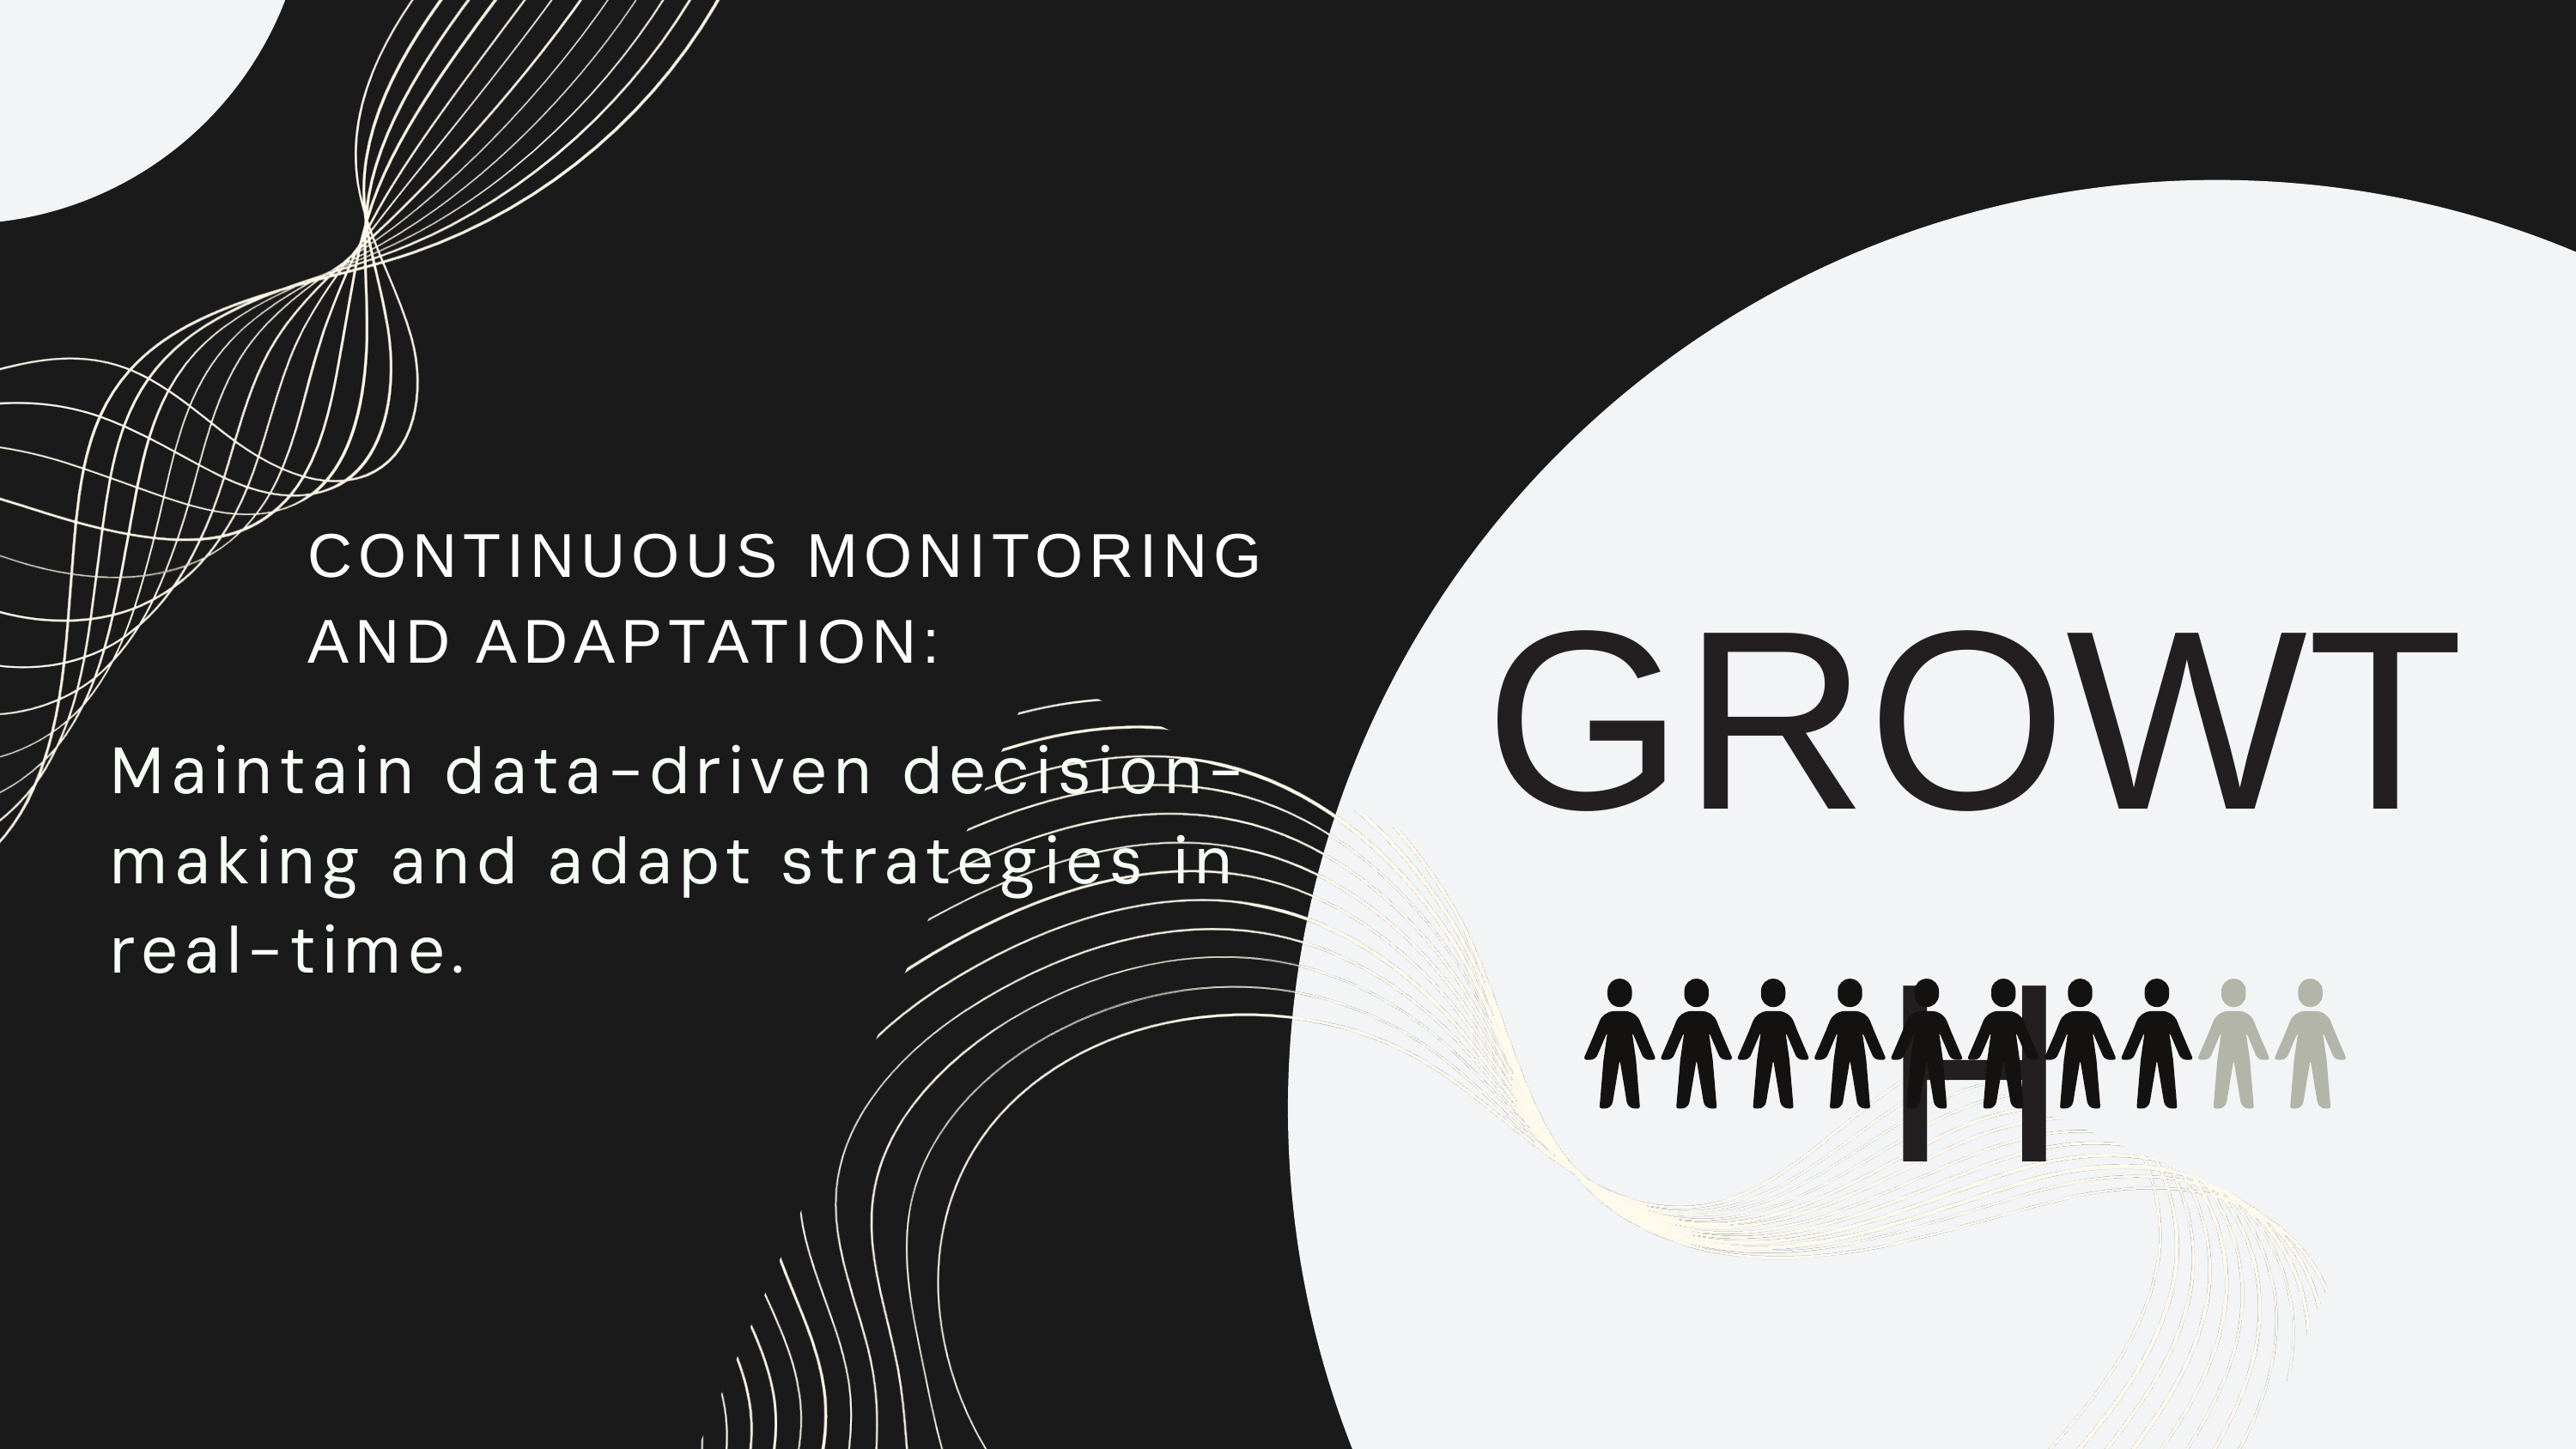

CONTINUOUS MONITORING AND ADAPTATION:
GROWTH
Maintain data-driven decision-making and adapt strategies in real-time.